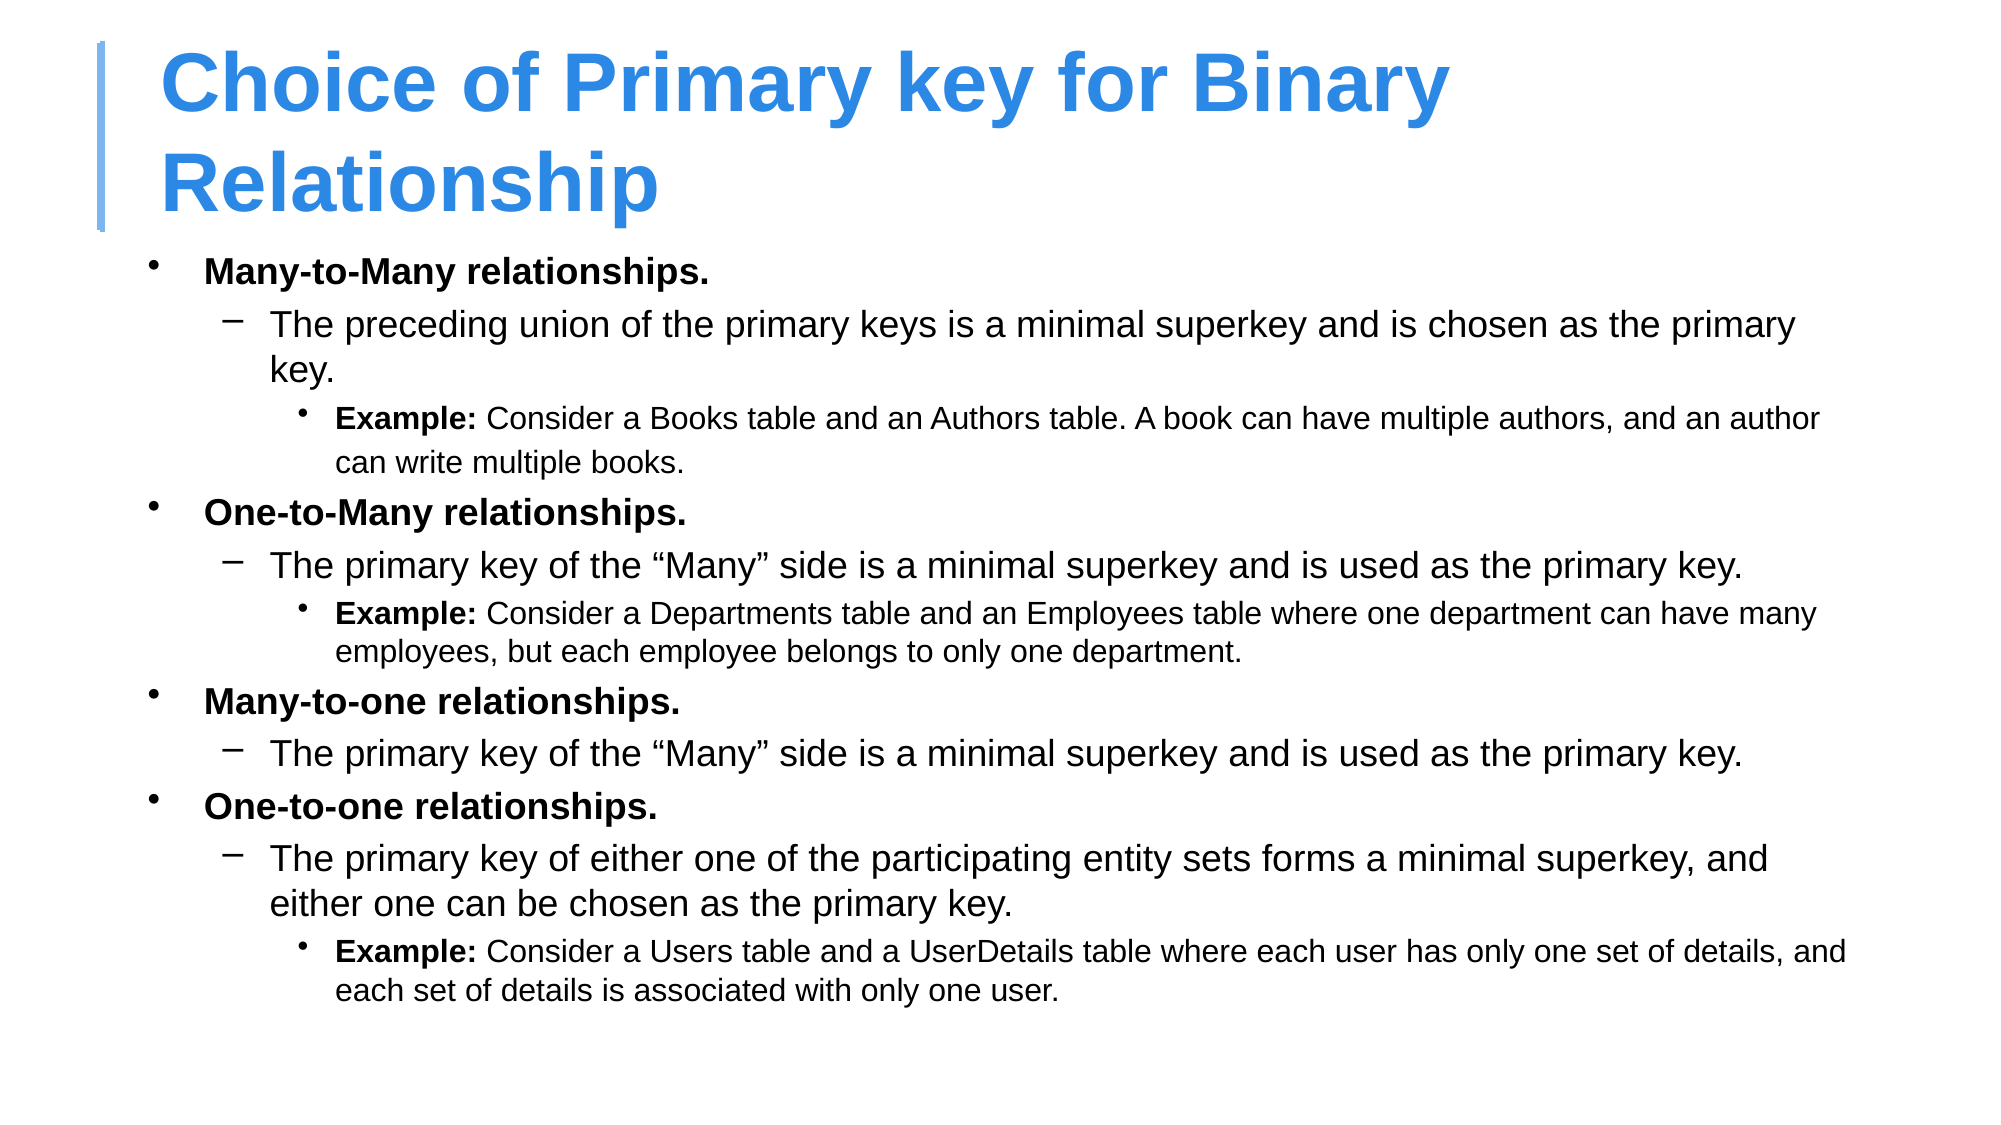

# Choice of Primary key for Binary Relationship
Many-to-Many relationships.
The preceding union of the primary keys is a minimal superkey and is chosen as the primary key.
Example: Consider a Books table and an Authors table. A book can have multiple authors, and an author can write multiple books.
One-to-Many relationships.
The primary key of the “Many” side is a minimal superkey and is used as the primary key.
Example: Consider a Departments table and an Employees table where one department can have many employees, but each employee belongs to only one department.
Many-to-one relationships.
The primary key of the “Many” side is a minimal superkey and is used as the primary key.
One-to-one relationships.
The primary key of either one of the participating entity sets forms a minimal superkey, and either one can be chosen as the primary key.
Example: Consider a Users table and a UserDetails table where each user has only one set of details, and each set of details is associated with only one user.